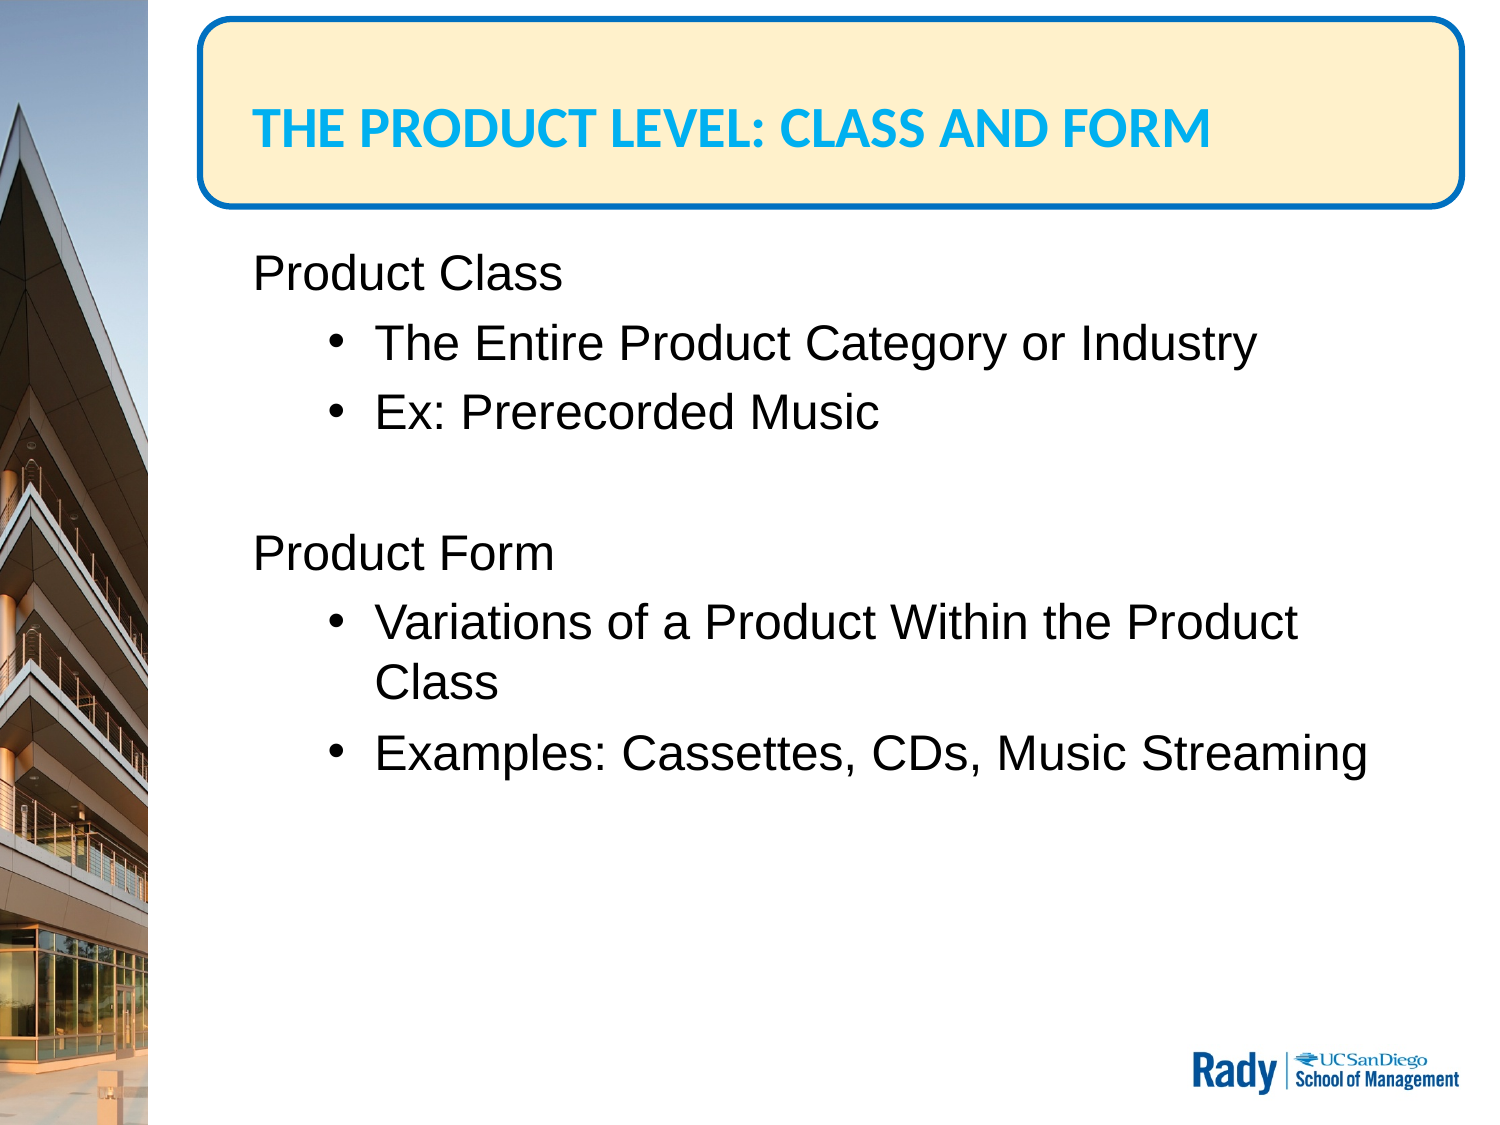

# THE PRODUCT LEVEL: CLASS AND FORM
Product Class
The Entire Product Category or Industry
Ex: Prerecorded Music

Product Form
Variations of a Product Within the Product Class
Examples: Cassettes, CDs, Music Streaming